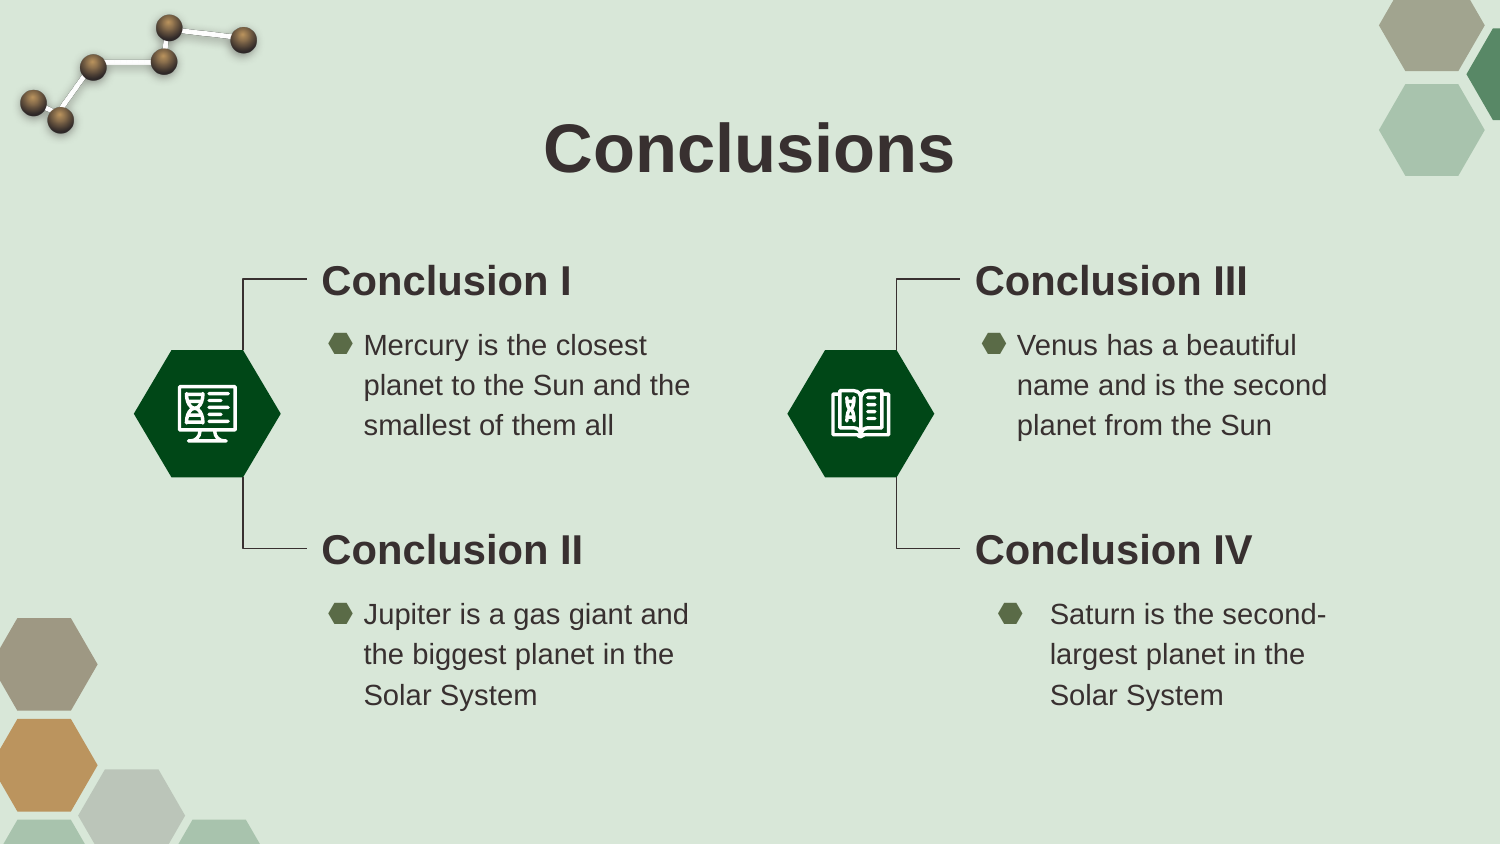

# Conclusions
Conclusion I
Conclusion III
Mercury is the closest planet to the Sun and the smallest of them all
Venus has a beautiful name and is the second planet from the Sun

Conclusion II
Conclusion IV
Jupiter is a gas giant and the biggest planet in the Solar System
Saturn is the second-largest planet in the Solar System